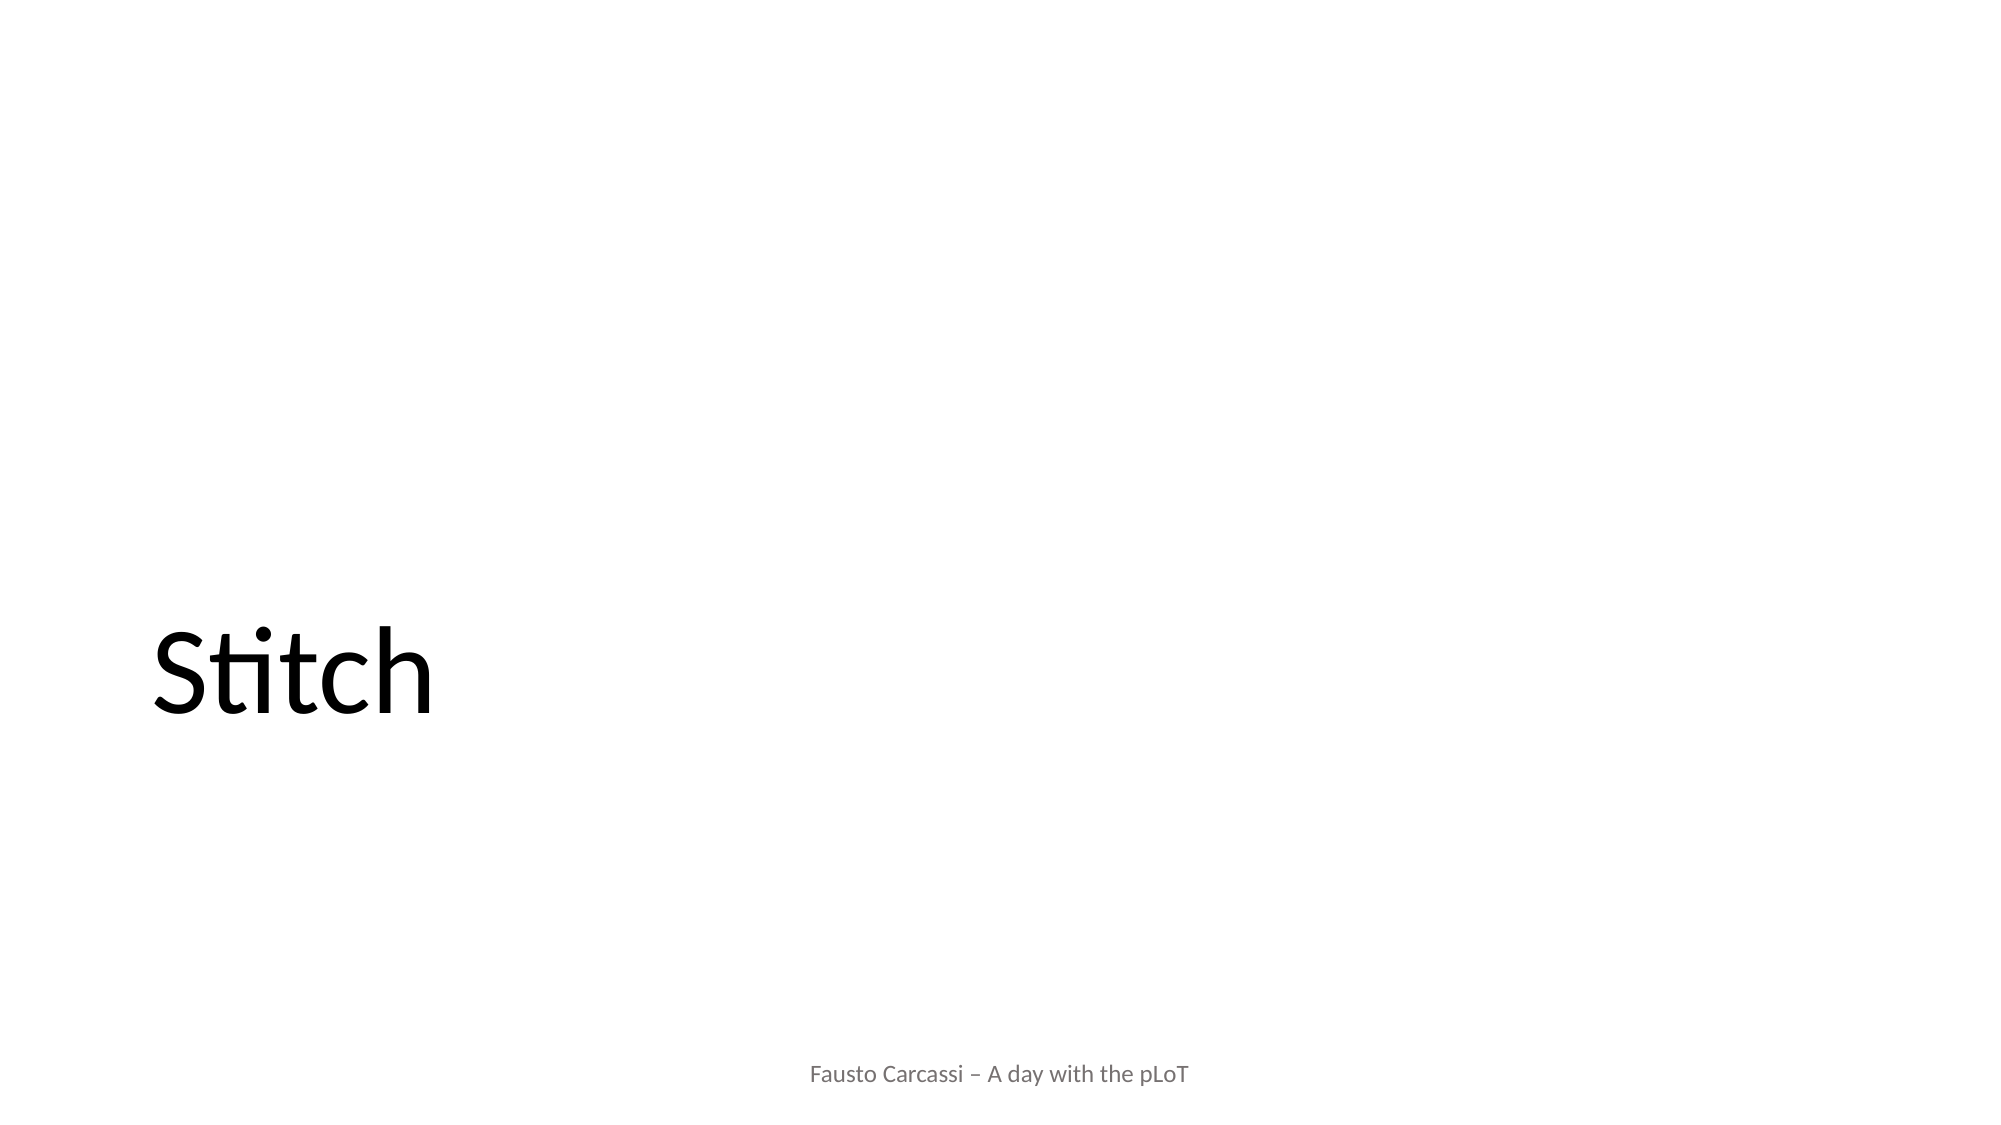

# Stitch

Fausto Carcassi – A day with the pLoT